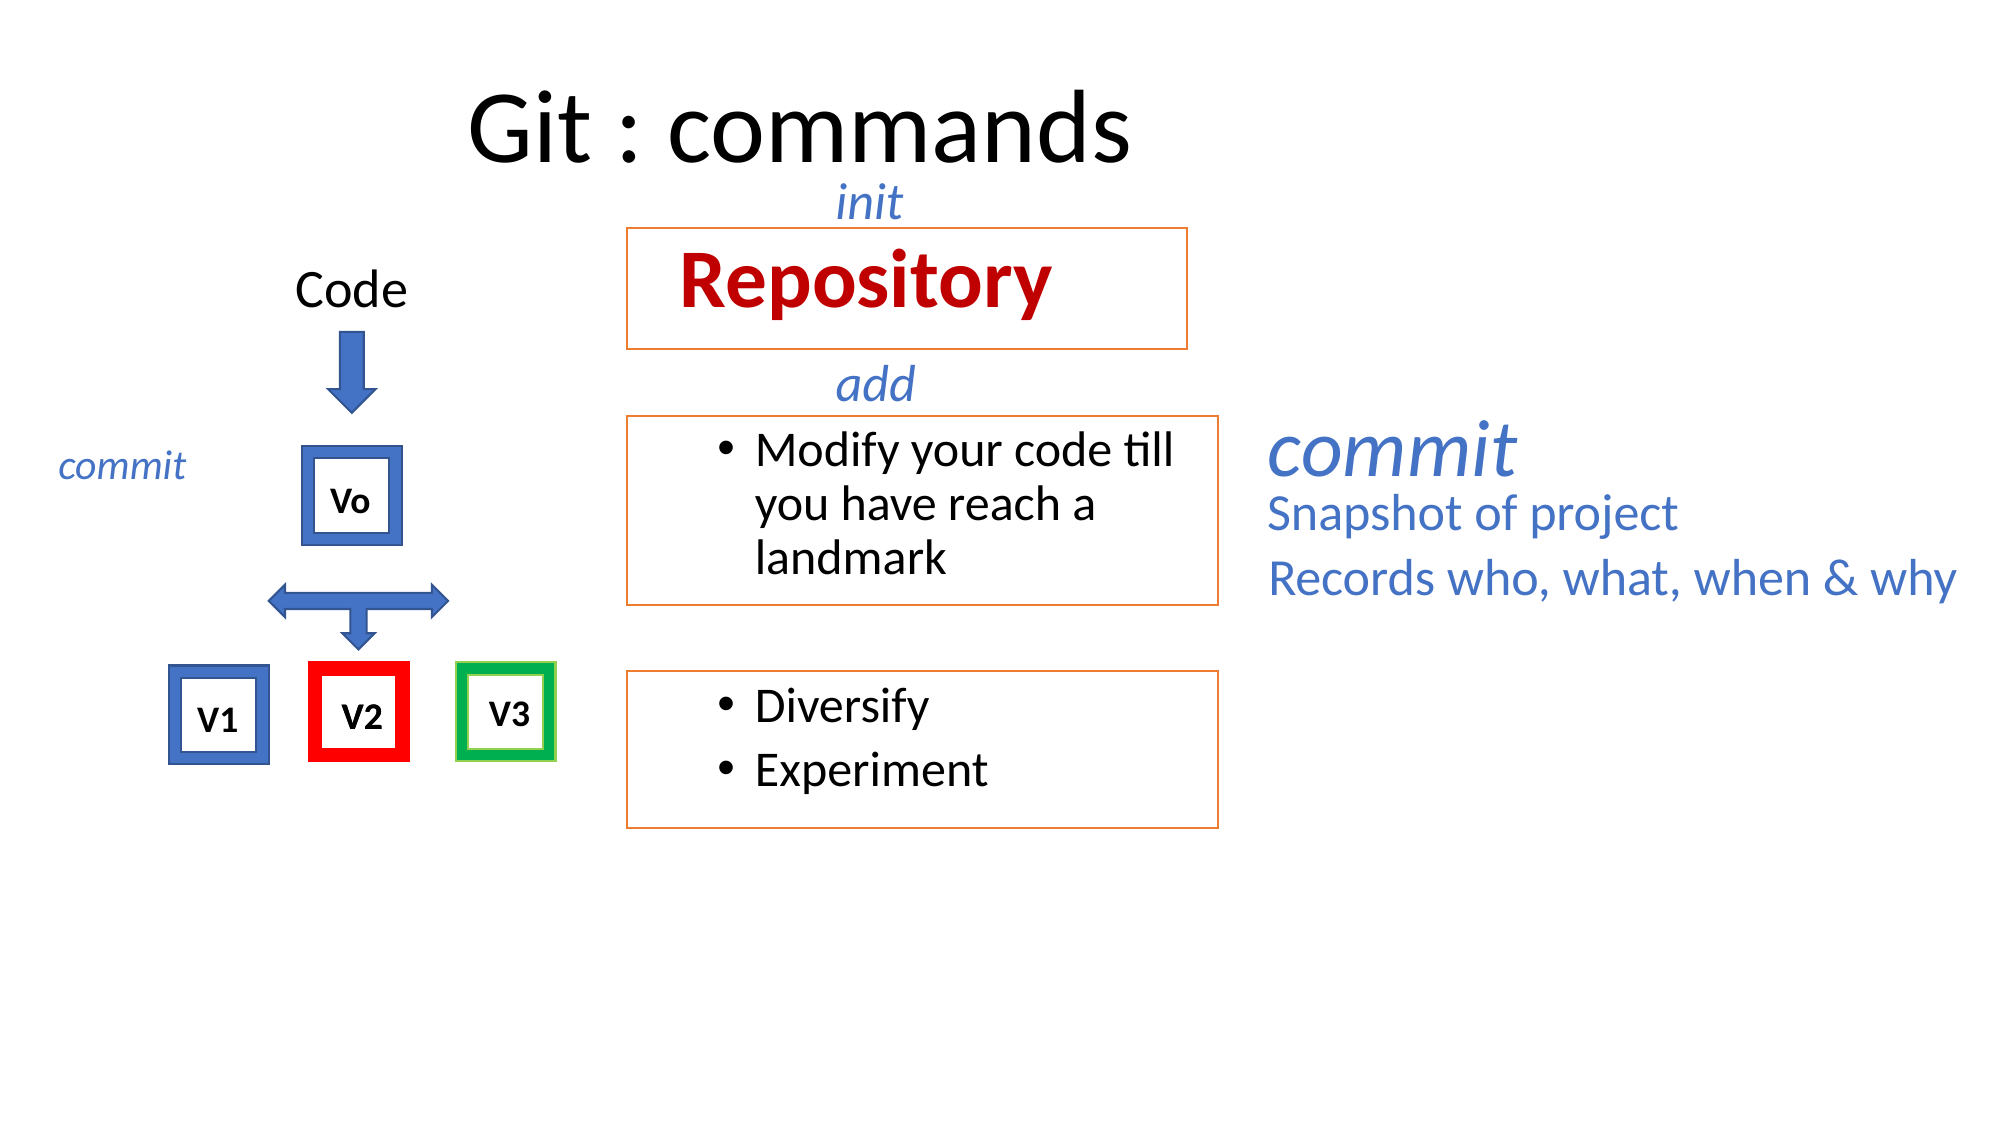

Git : commands
init

  Repository
Code

add

commit

Modify your code till you have reach a landmark

commit

Vo
Snapshot of project
Records who, what, when & why

V2

V2

V1
Diversify
Experiment

V3